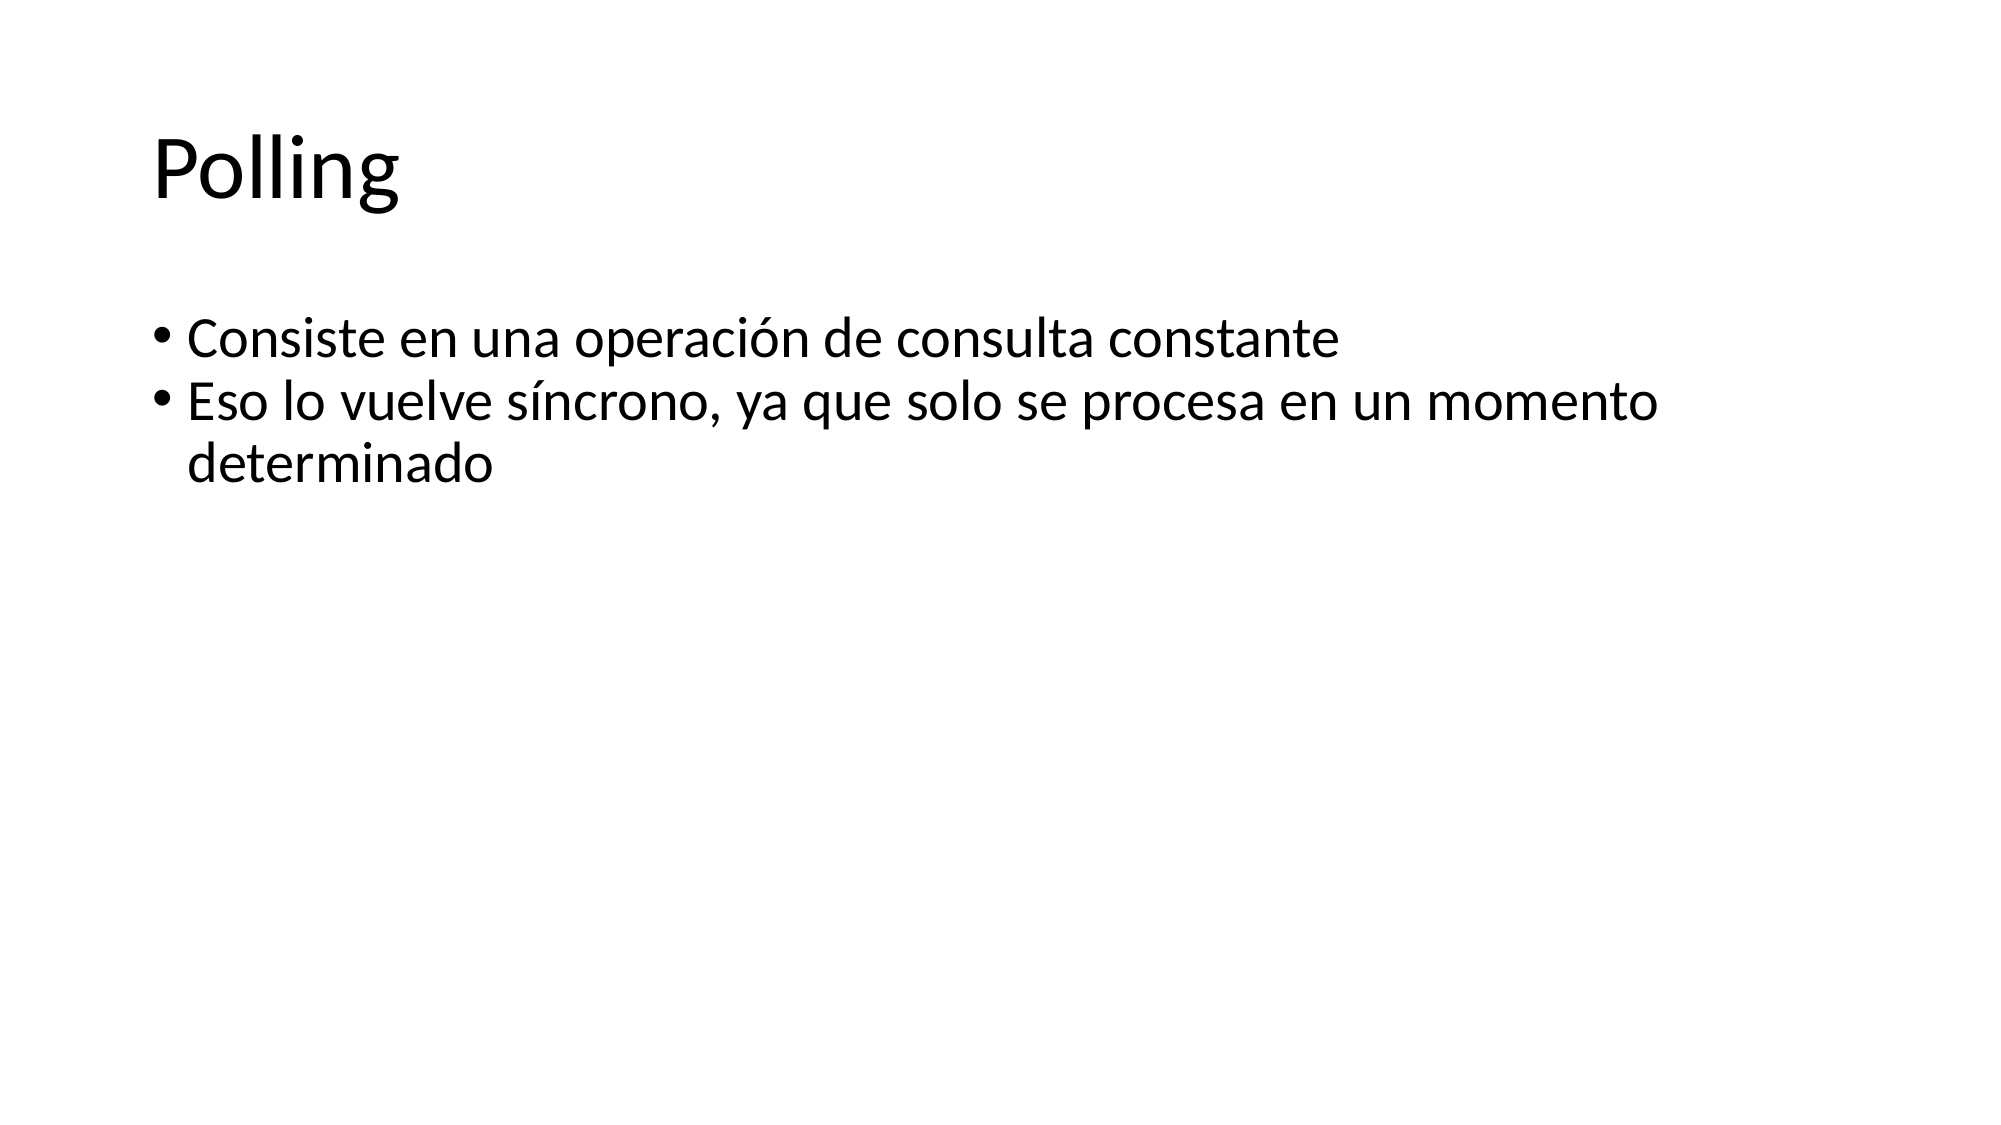

Polling
Consiste en una operación de consulta constante
Eso lo vuelve síncrono, ya que solo se procesa en un momento determinado